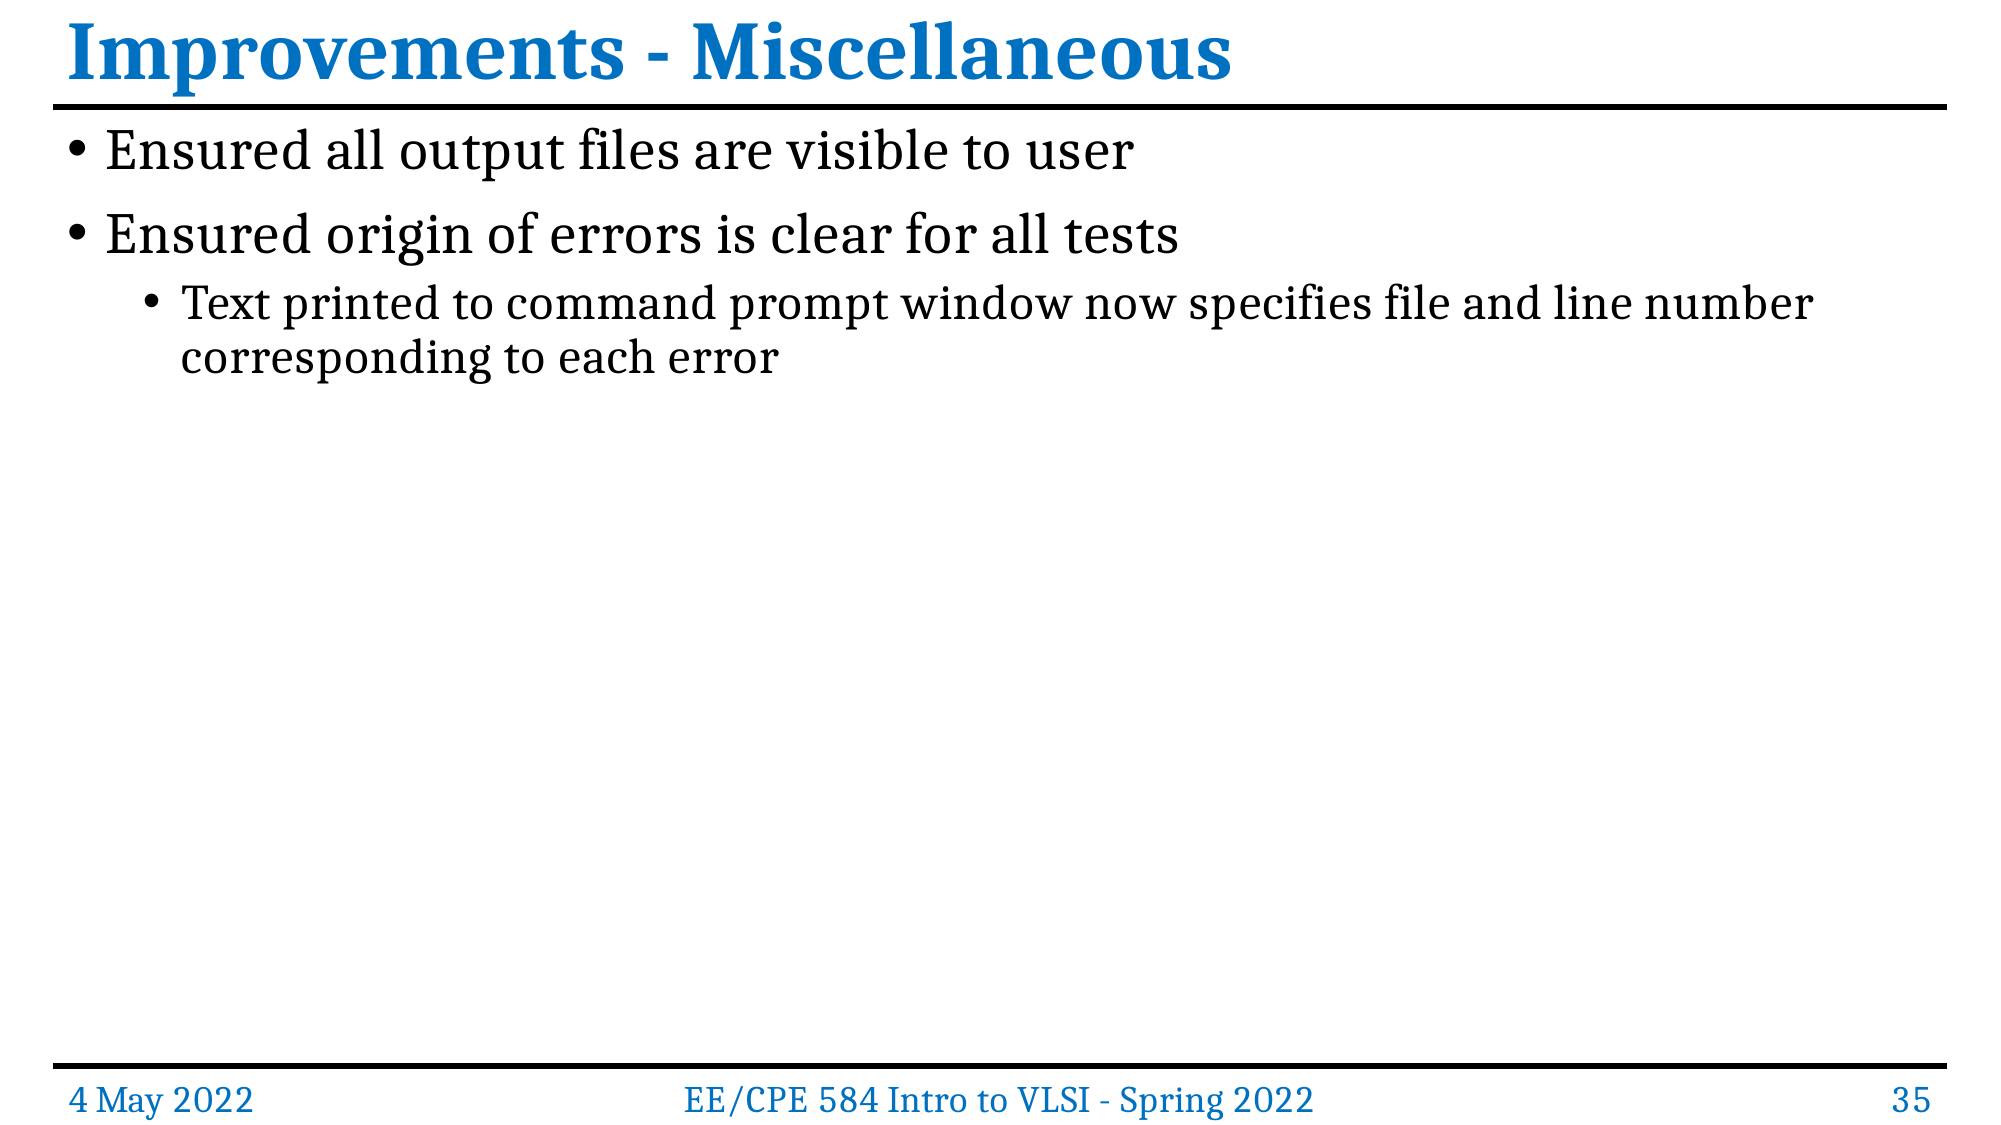

Improvements - Miscellaneous
Ensured all output files are visible to user
Ensured origin of errors is clear for all tests
Text printed to command prompt window now specifies file and line number corresponding to each error